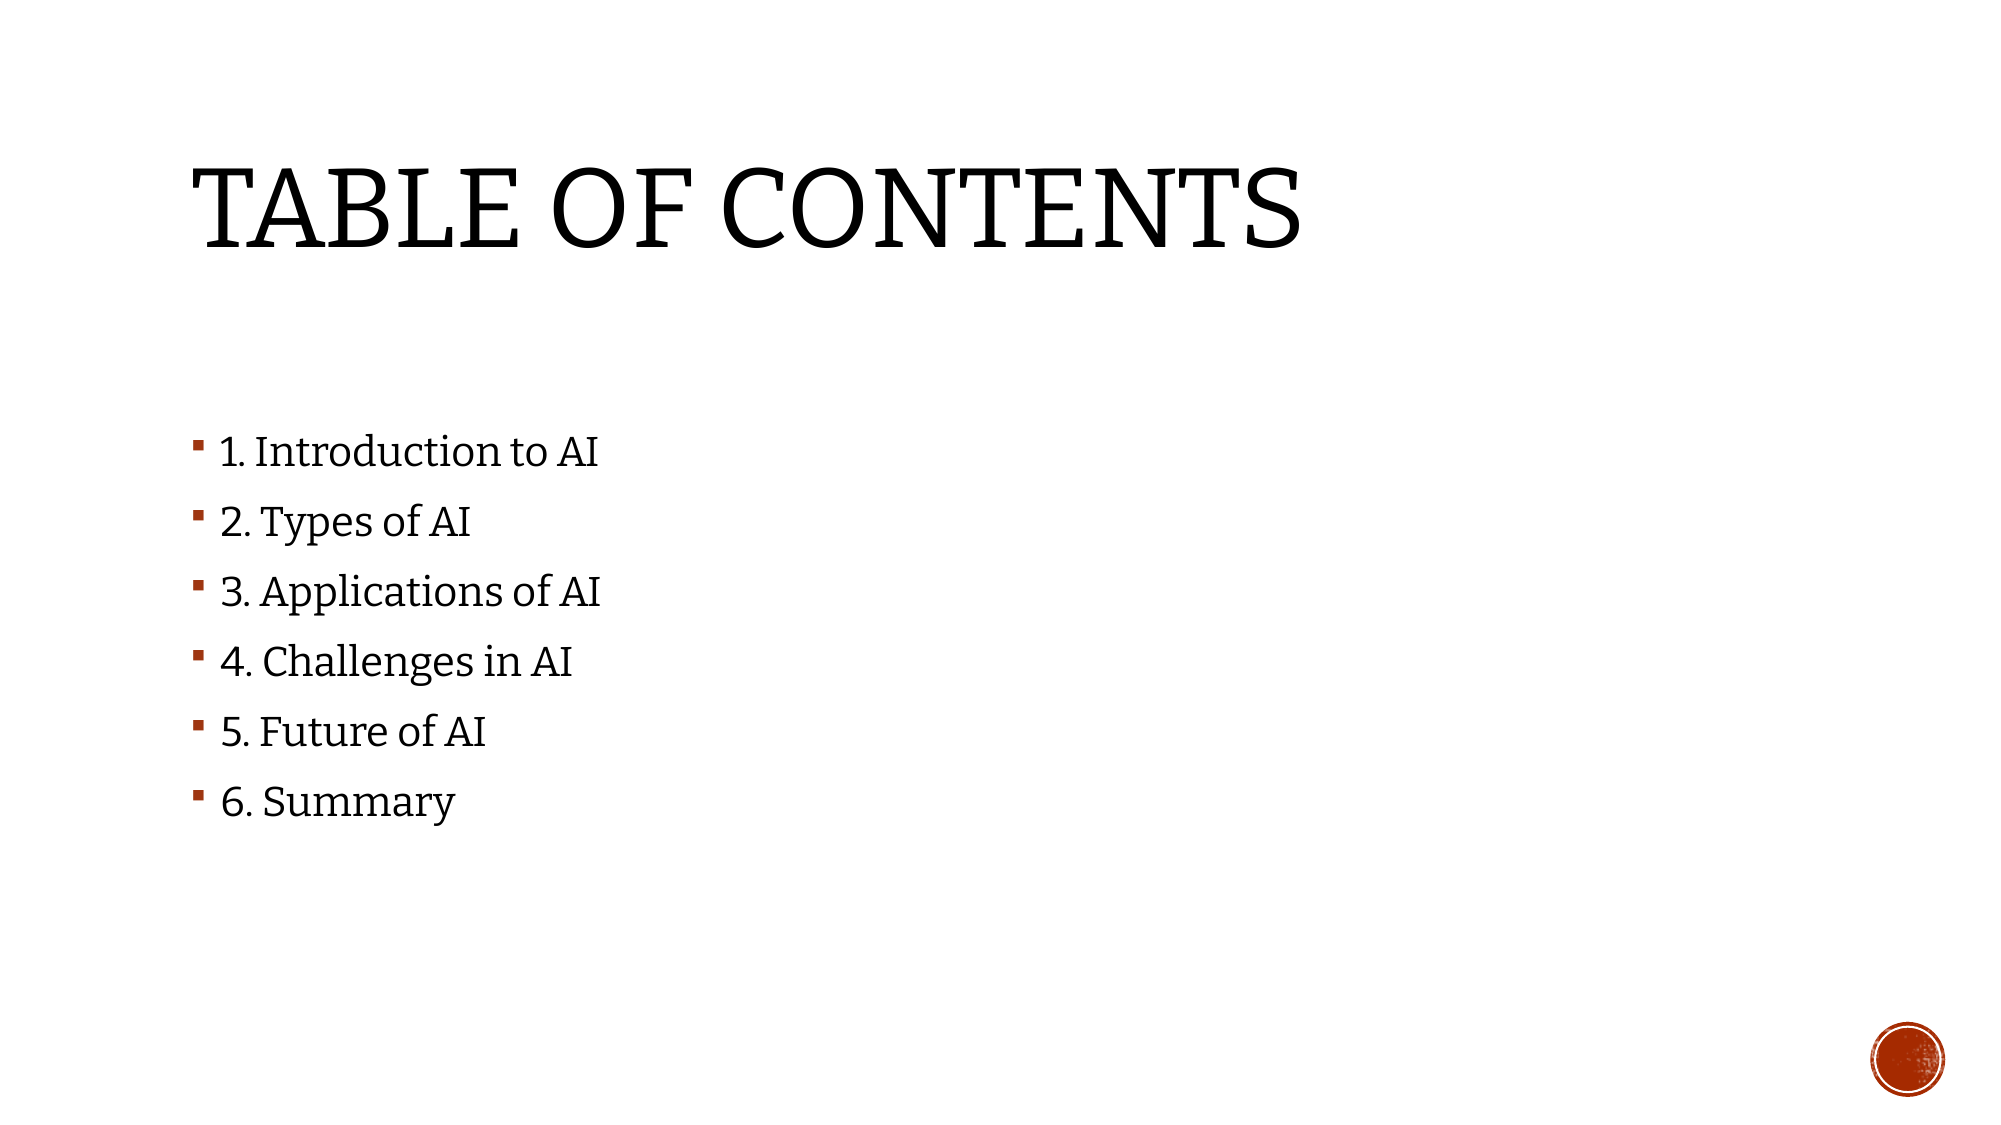

# Table of Contents

1. Introduction to AI
2. Types of AI
3. Applications of AI
4. Challenges in AI
5. Future of AI
6. Summary